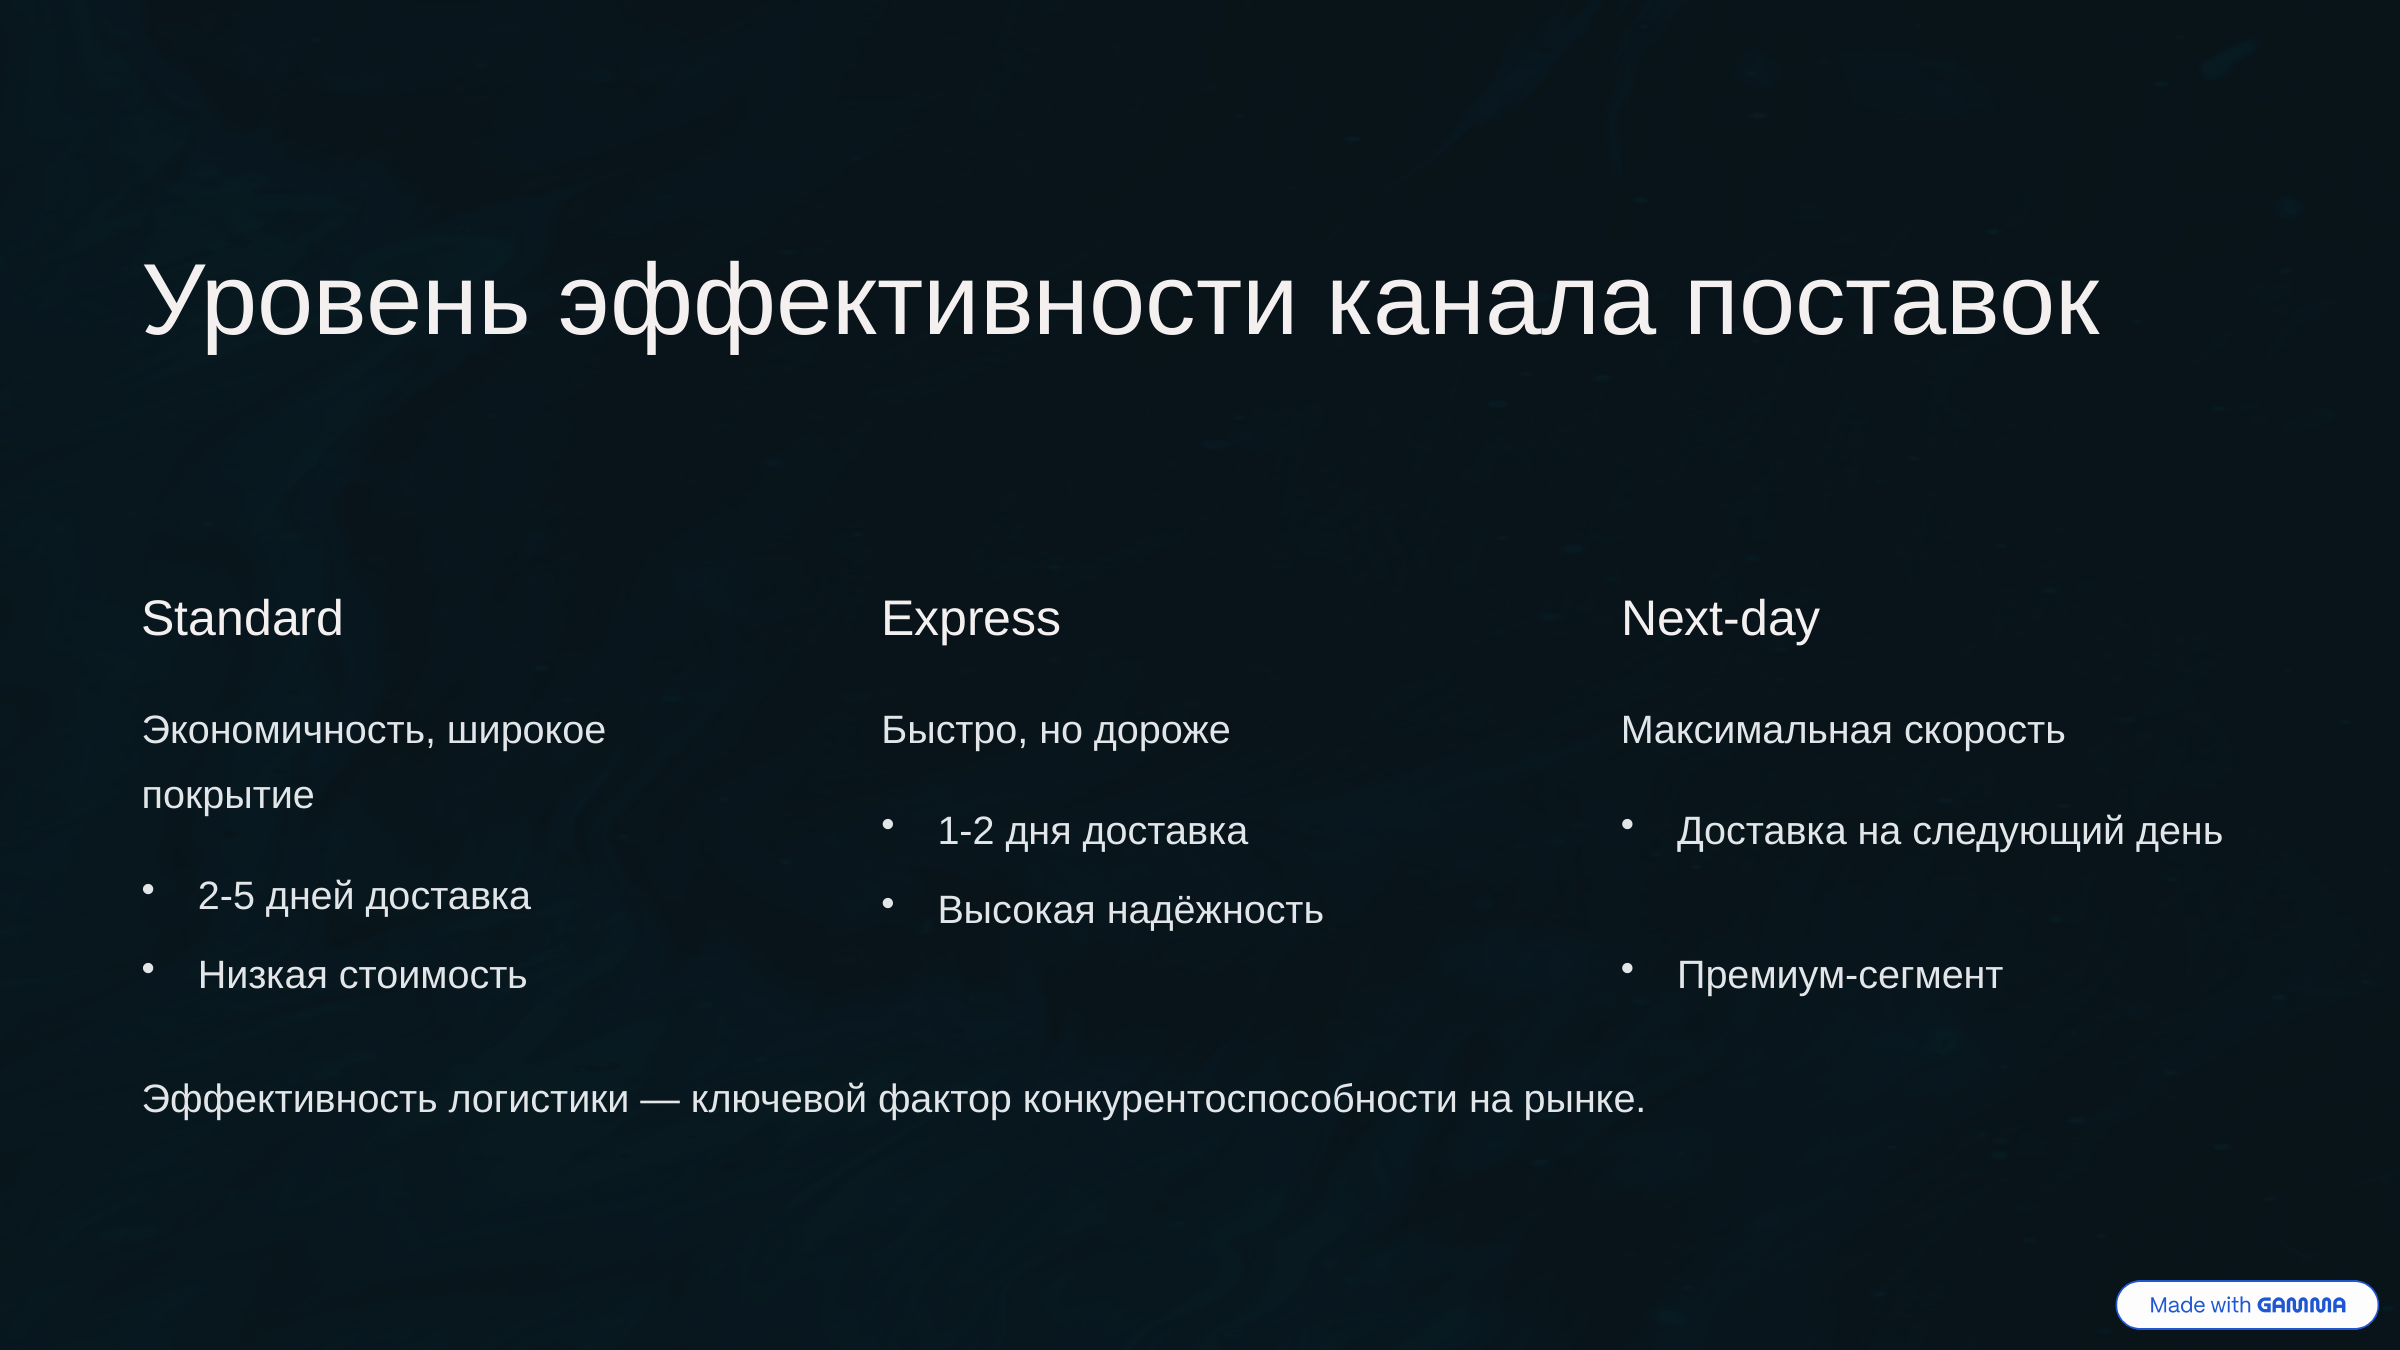

Уровень эффективности канала поставок
Standard
Express
Next-day
Экономичность, широкое покрытие
Быстро, но дороже
Максимальная скорость
1-2 дня доставка
Доставка на следующий день
2-5 дней доставка
Высокая надёжность
Низкая стоимость
Премиум-сегмент
Эффективность логистики — ключевой фактор конкурентоспособности на рынке.